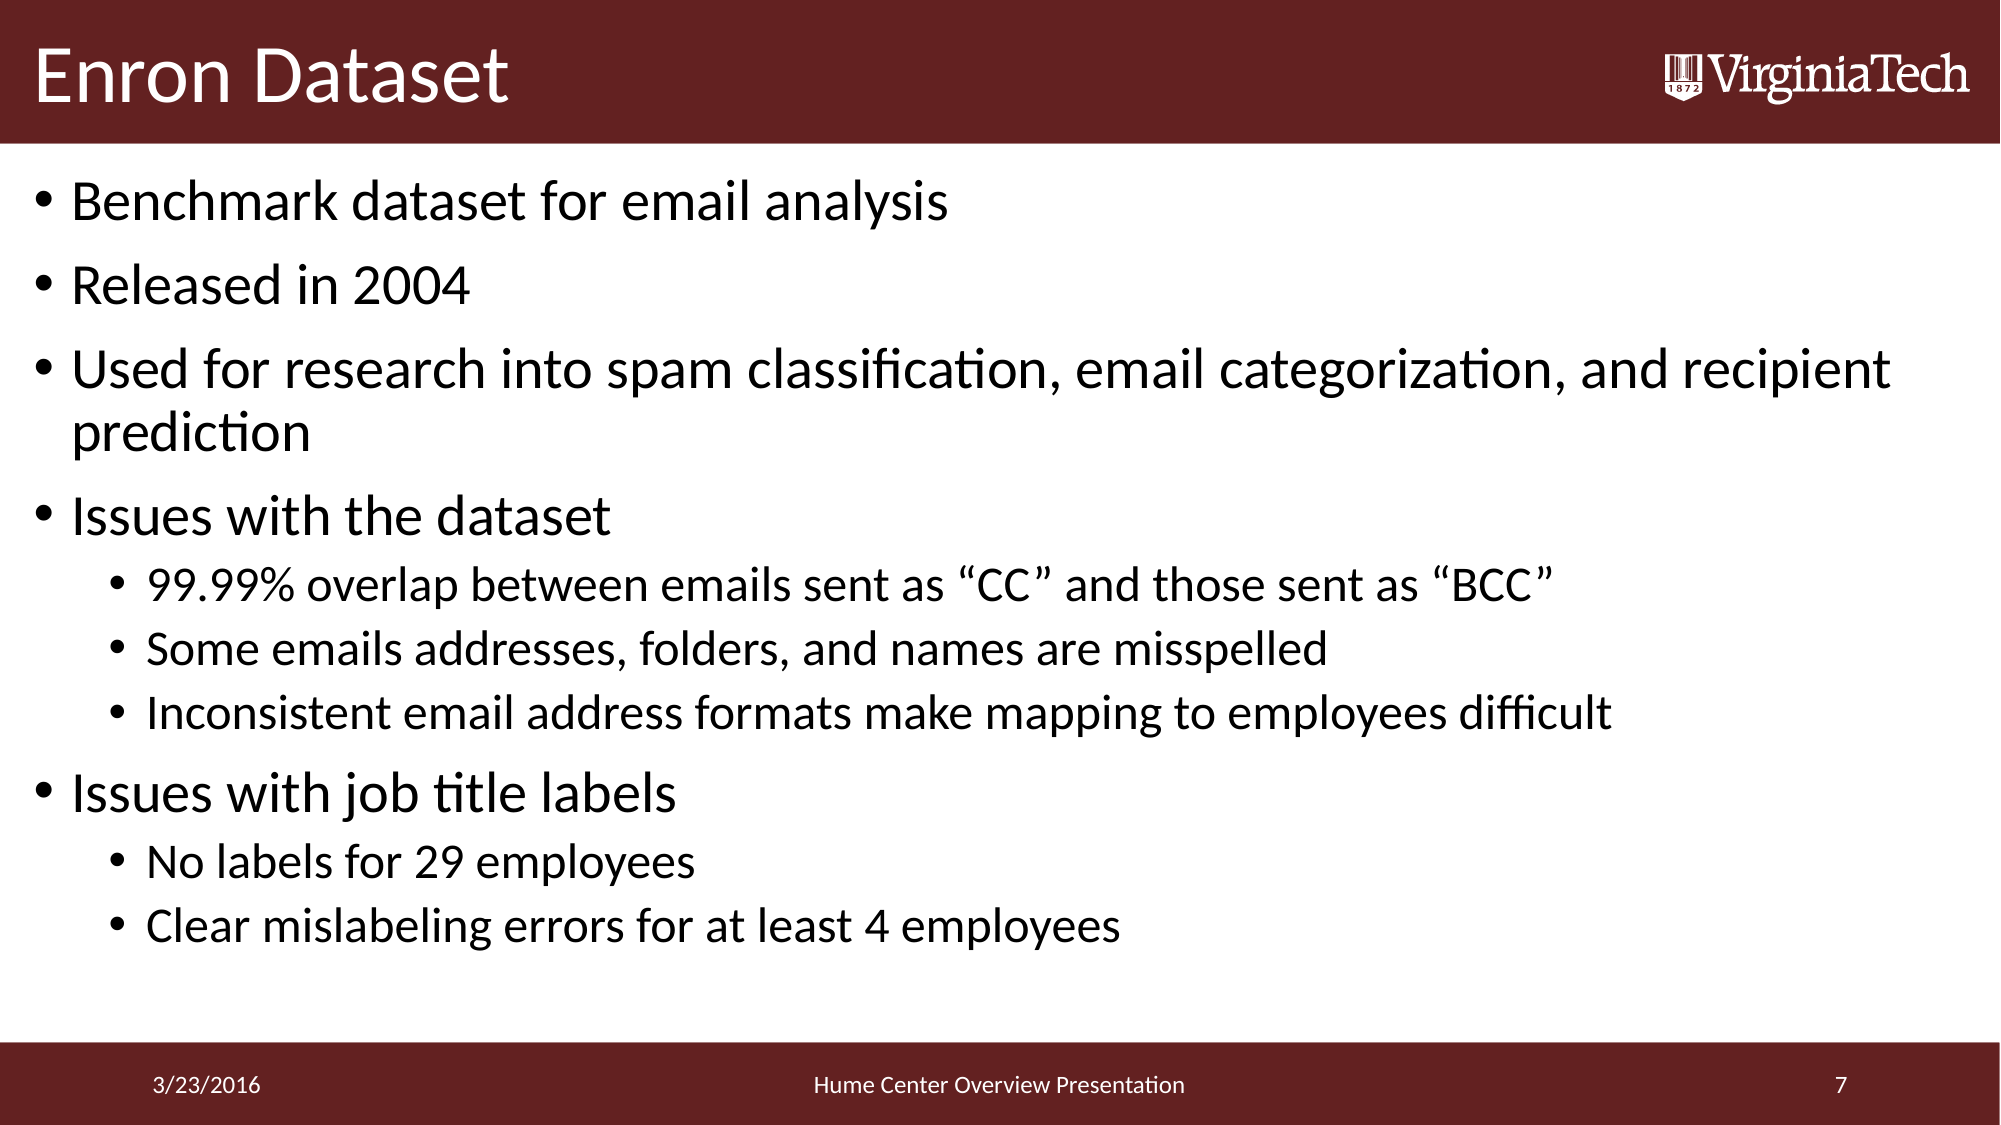

# Enron Dataset
Benchmark dataset for email analysis
Released in 2004
Used for research into spam classification, email categorization, and recipient prediction
Issues with the dataset
99.99% overlap between emails sent as “CC” and those sent as “BCC”
Some emails addresses, folders, and names are misspelled
Inconsistent email address formats make mapping to employees difficult
Issues with job title labels
No labels for 29 employees
Clear mislabeling errors for at least 4 employees
3/23/2016
Hume Center Overview Presentation
7